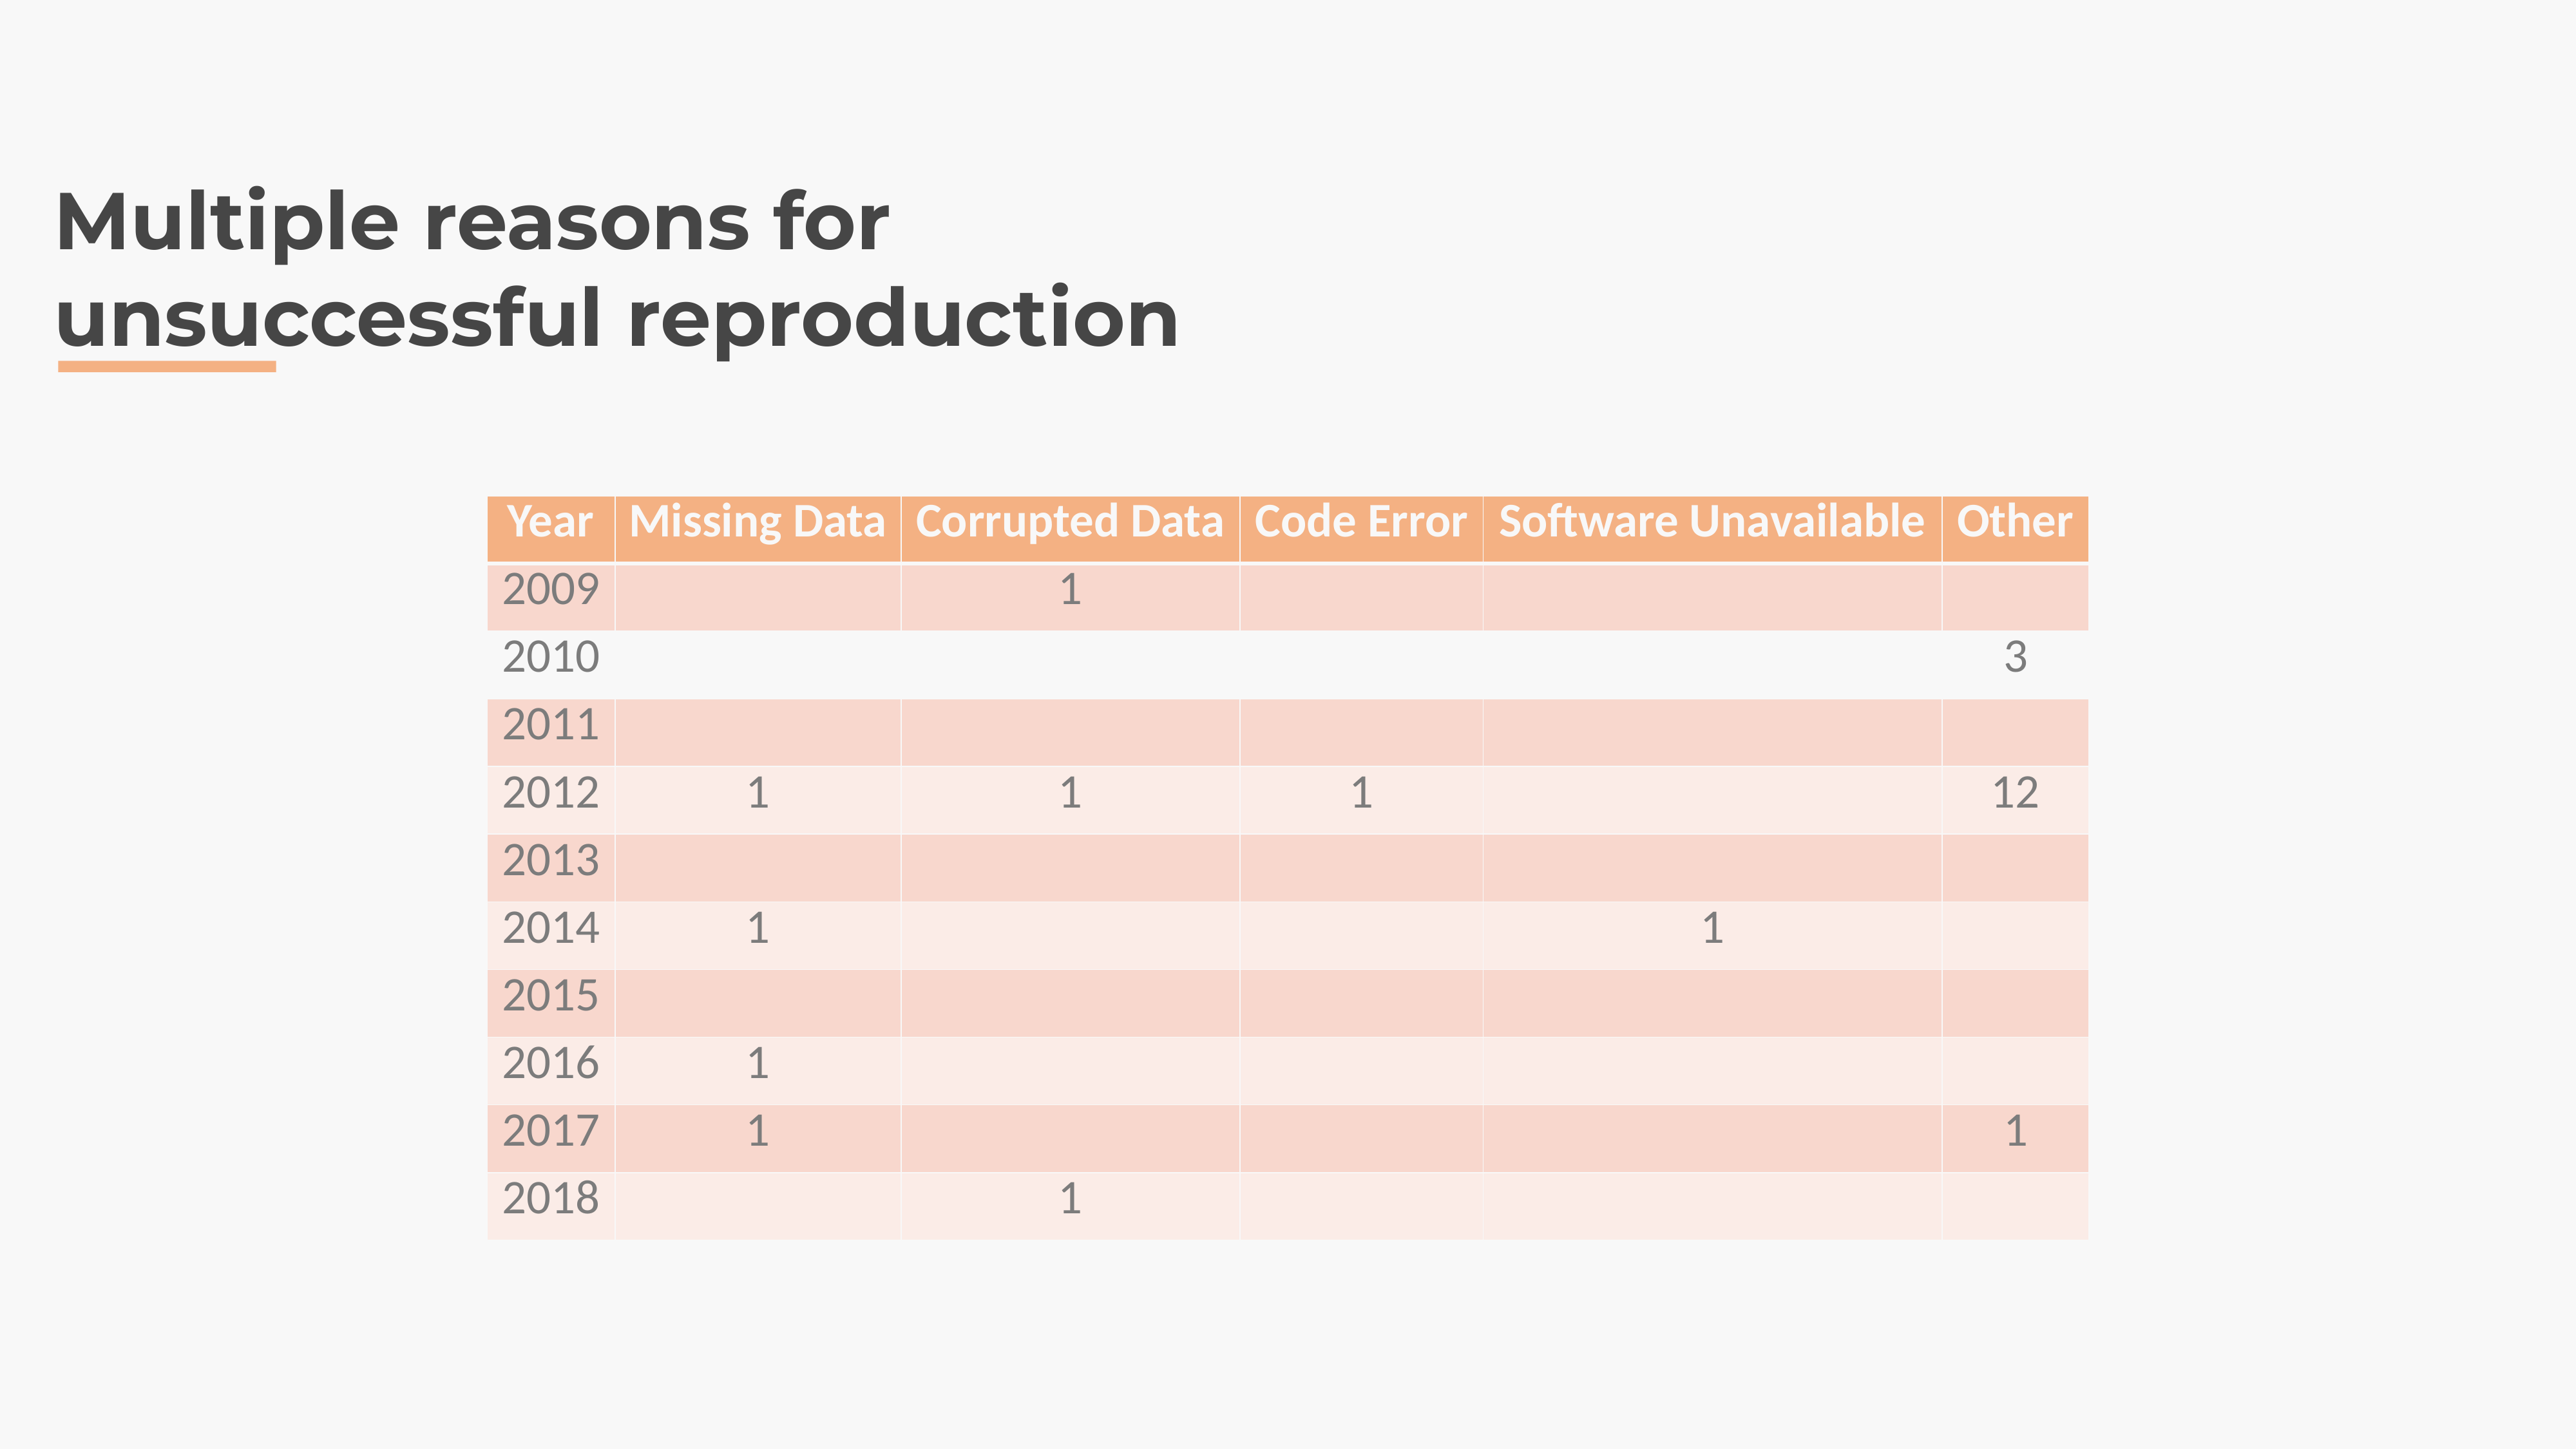

Multiple reasons for
unsuccessful reproduction

| Year | Missing Data | Corrupted Data | Code Error | Software Unavailable | Other |
| --- | --- | --- | --- | --- | --- |
| 2009 |  | 1 |  |  |  |
| 2010 |  |  |  |  | 3 |
| 2011 |  |  |  |  |  |
| 2012 | 1 | 1 | 1 |  | 12 |
| 2013 |  |  |  |  |  |
| 2014 | 1 |  |  | 1 |  |
| 2015 |  |  |  |  |  |
| 2016 | 1 |  |  |  |  |
| 2017 | 1 |  |  |  | 1 |
| 2018 |  | 1 |  |  |  |